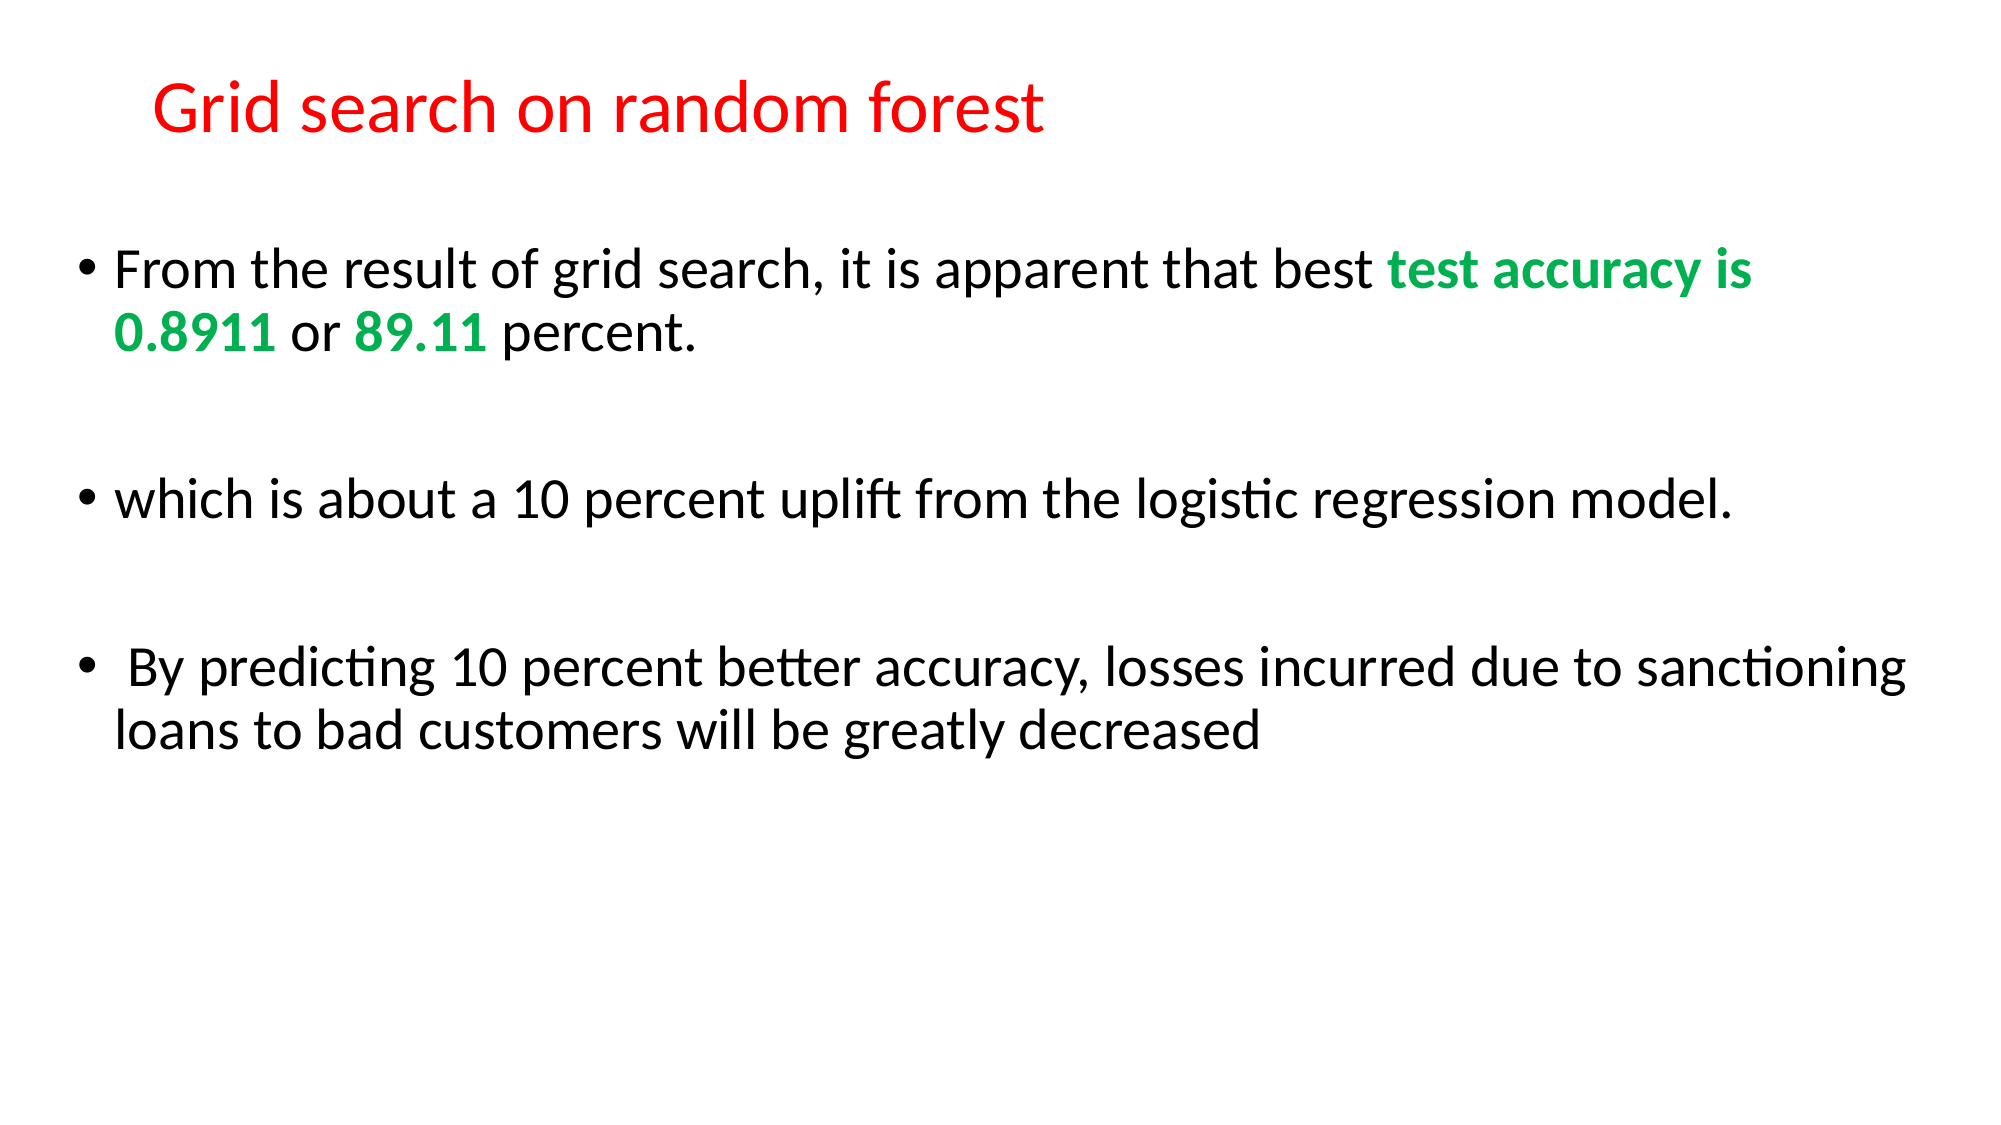

# Grid search on random forest
From the result of grid search, it is apparent that best test accuracy is 0.8911 or 89.11 percent.

which is about a 10 percent uplift from the logistic regression model.

 By predicting 10 percent better accuracy, losses incurred due to sanctioning loans to bad customers will be greatly decreased